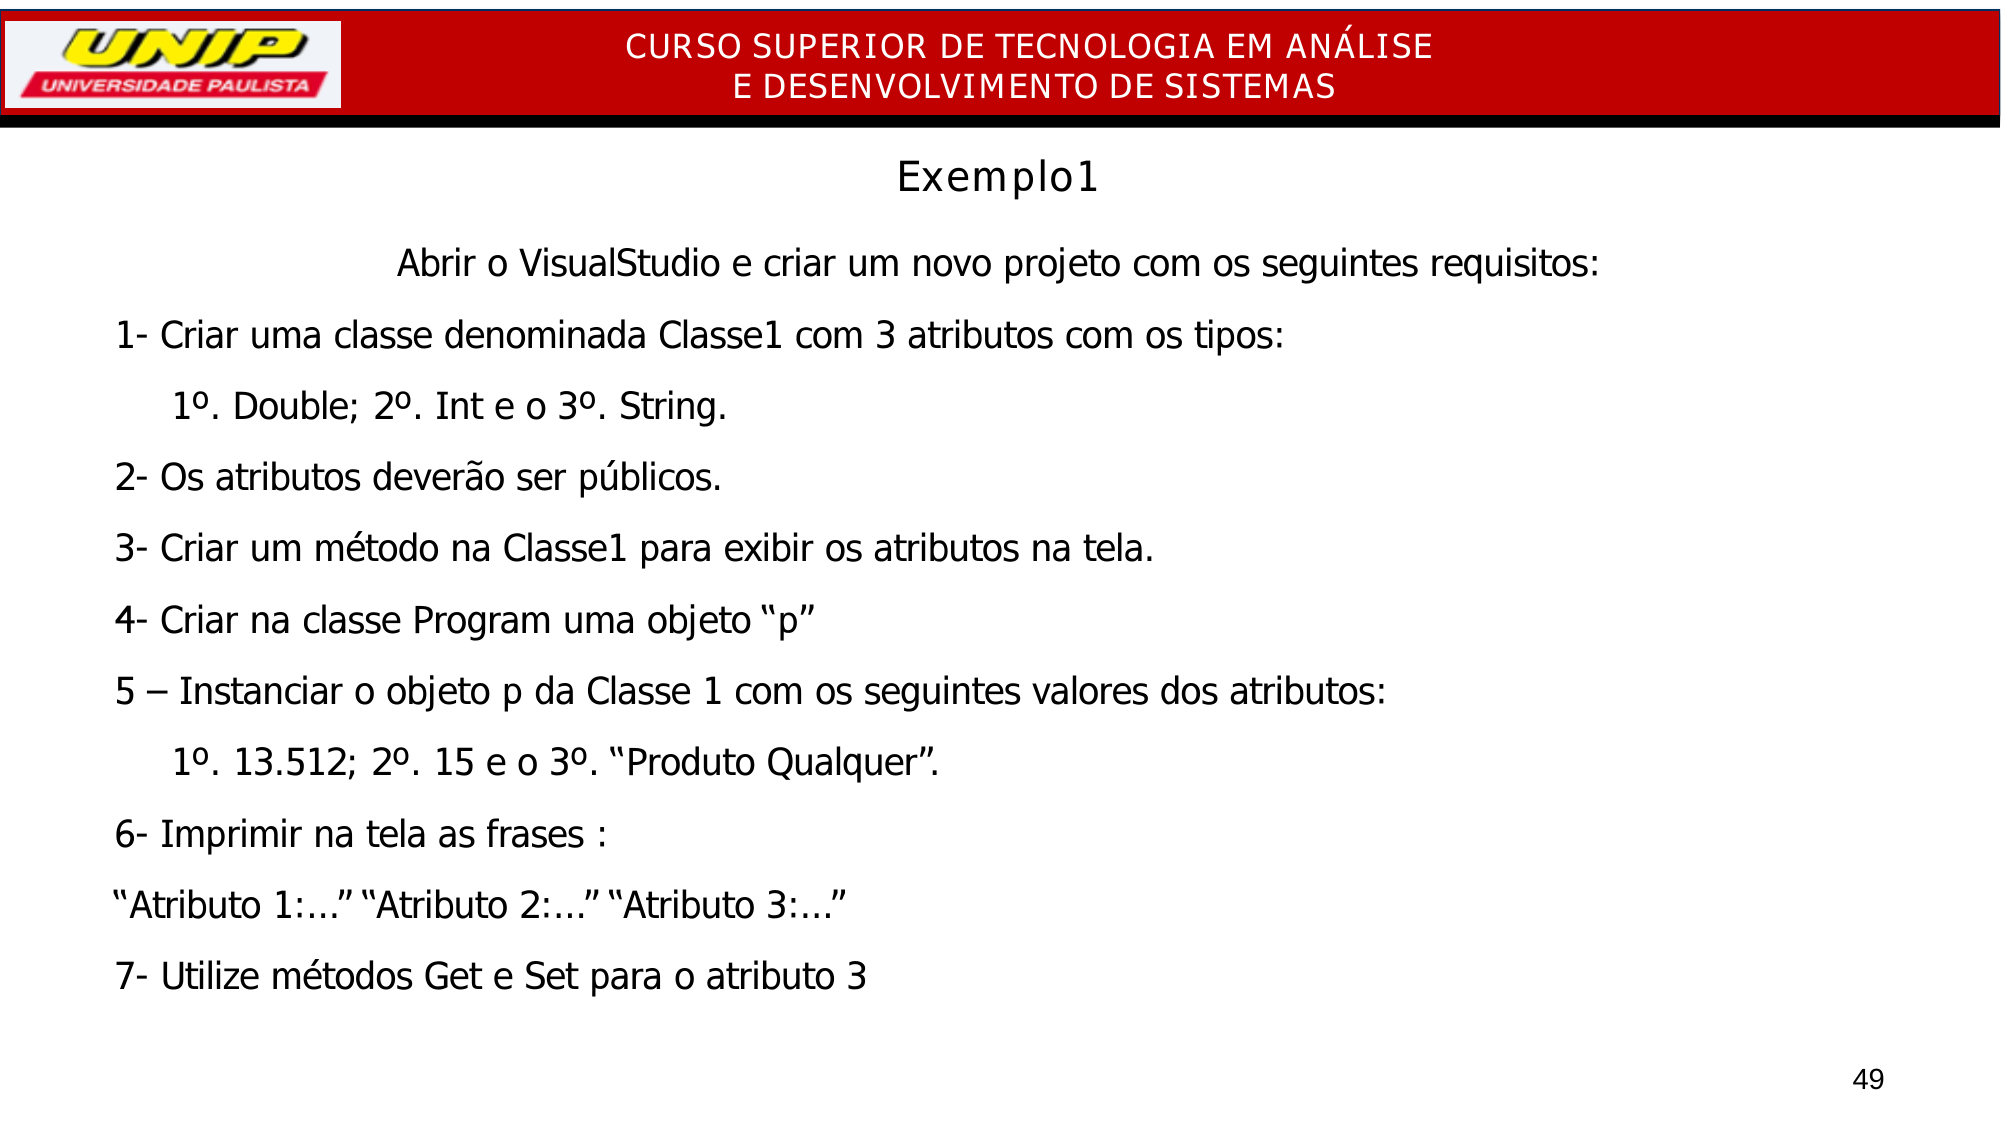

# Exemplo1
Abrir o VisualStudio e criar um novo projeto com os seguintes requisitos:
1- Criar uma classe denominada Classe1 com 3 atributos com os tipos:
	1º. Double; 2º. Int e o 3º. String.
2- Os atributos deverão ser públicos.
3- Criar um método na Classe1 para exibir os atributos na tela.
4- Criar na classe Program uma objeto “p”
5 – Instanciar o objeto p da Classe 1 com os seguintes valores dos atributos:
	1º. 13.512; 2º. 15 e o 3º. “Produto Qualquer”.
6- Imprimir na tela as frases :
“Atributo 1:...” “Atributo 2:...” “Atributo 3:...”
7- Utilize métodos Get e Set para o atributo 3

49